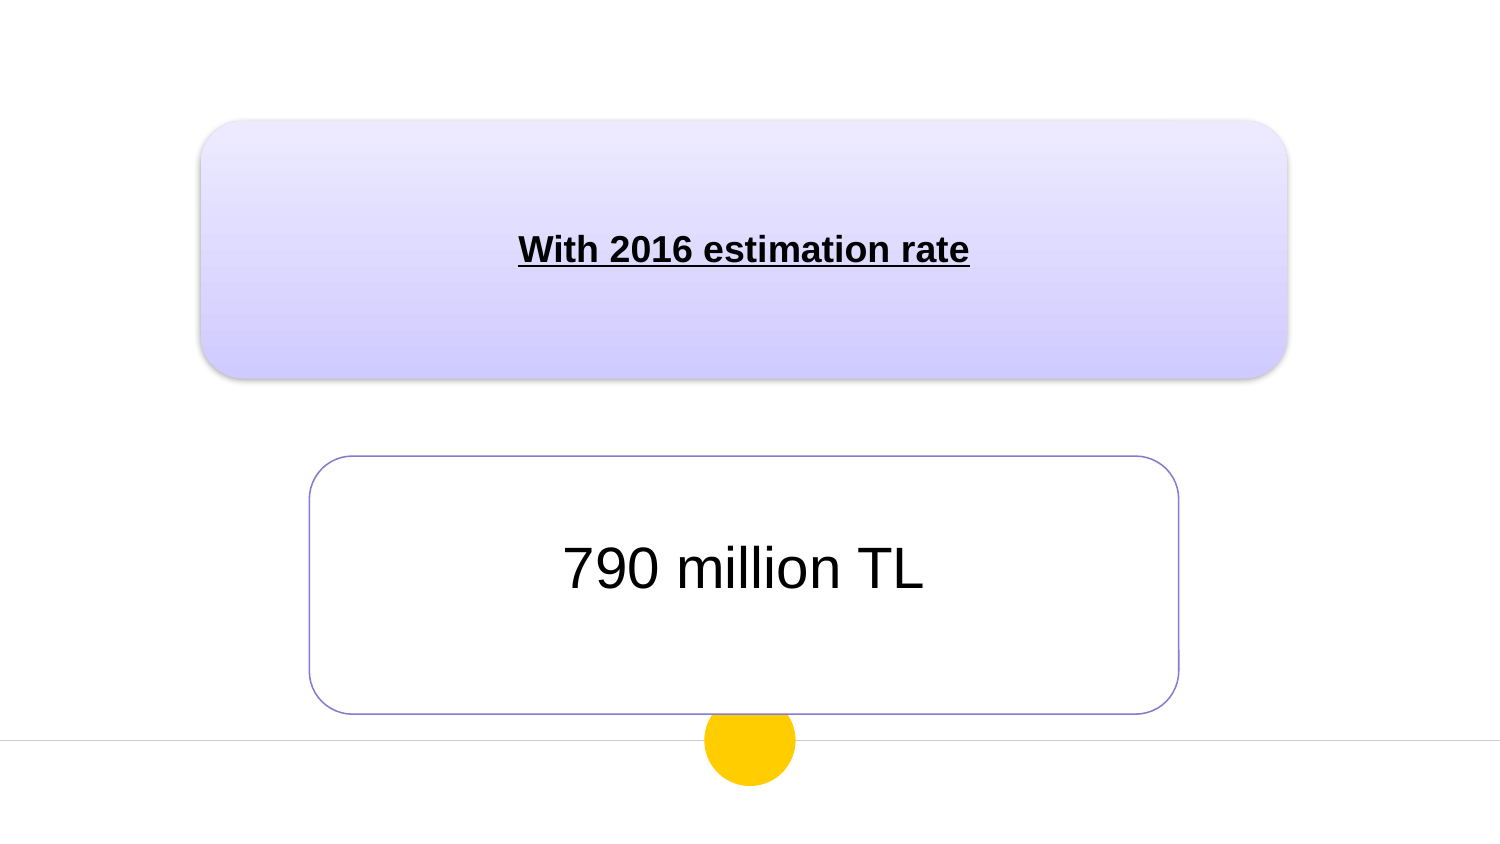

With 2016 estimation rate
790 million TL